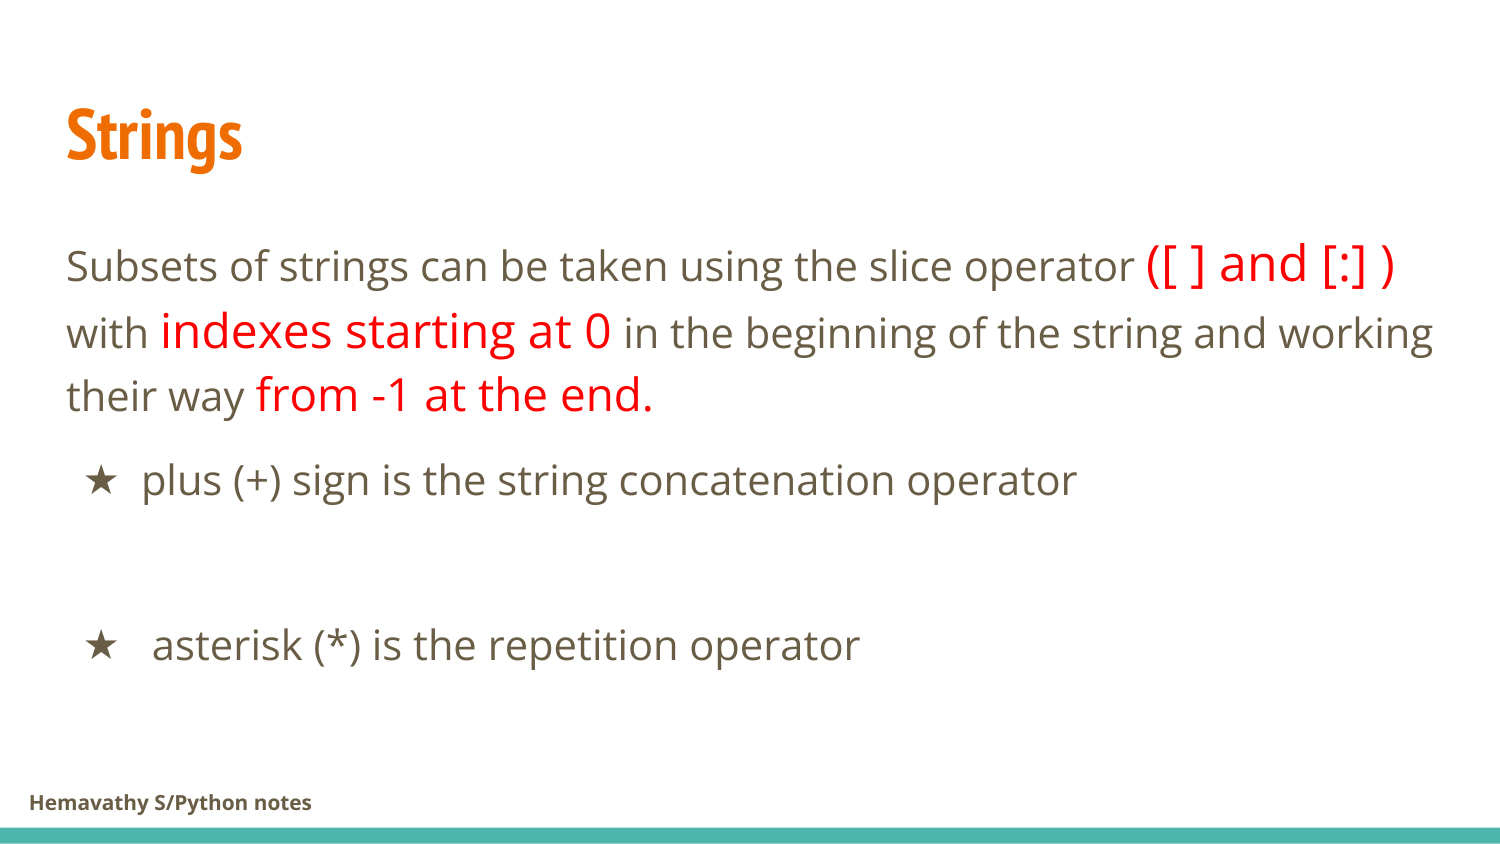

# Strings
Subsets of strings can be taken using the slice operator ([ ] and [:] ) with indexes starting at 0 in the beginning of the string and working their way from -1 at the end.
plus (+) sign is the string concatenation operator

 asterisk (*) is the repetition operator